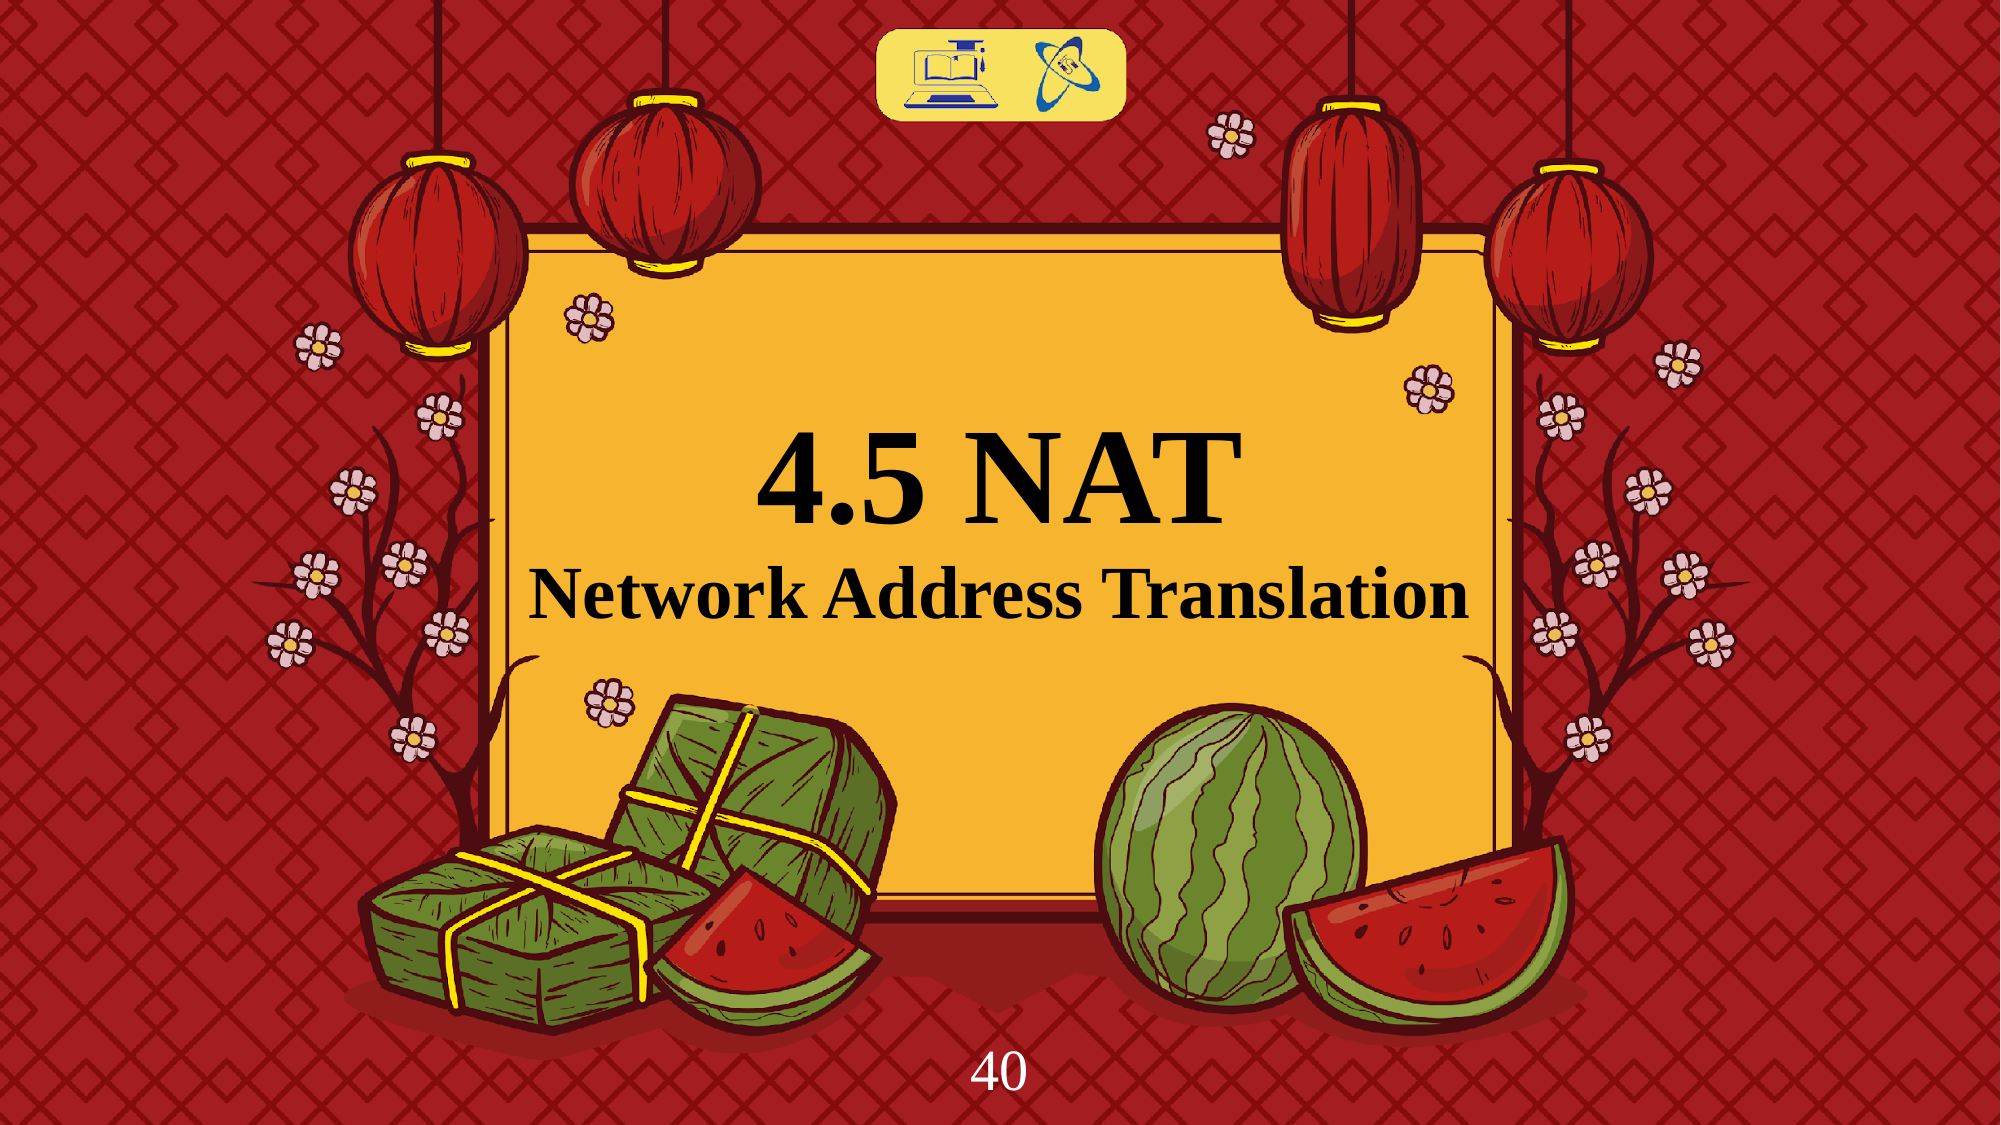

# 4.5 NAT Network Address Translation
40